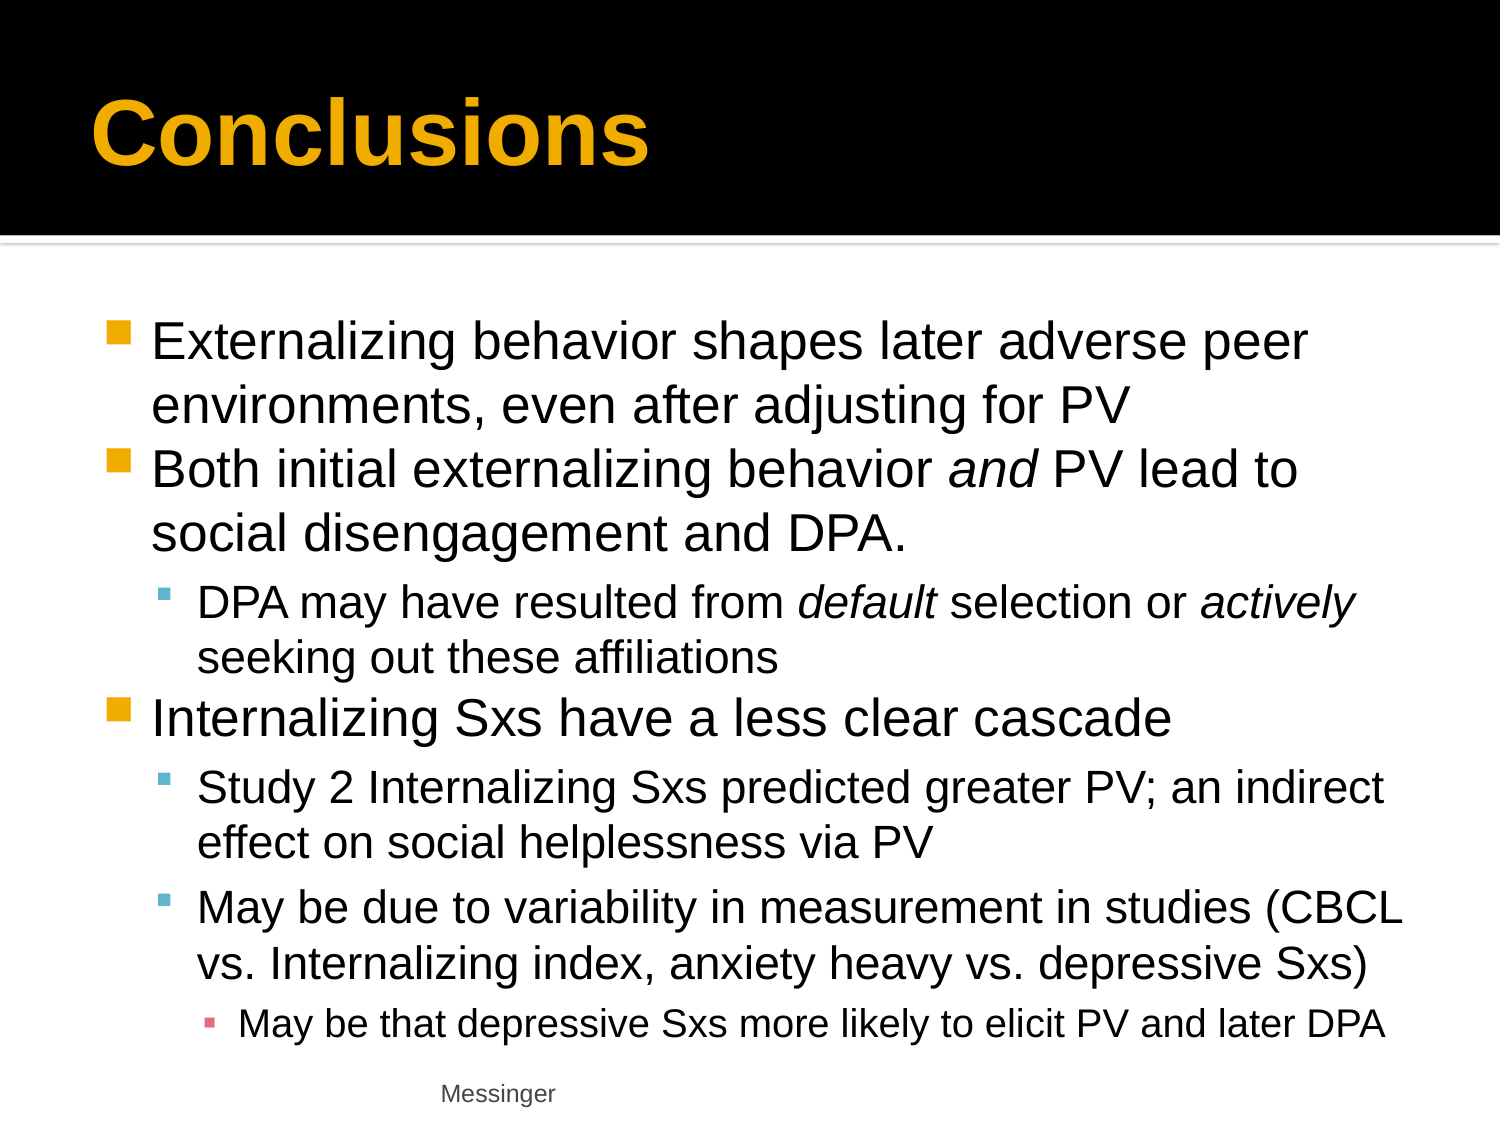

# Conclusions
Externalizing behavior shapes later adverse peer environments, even after adjusting for PV
Both initial externalizing behavior and PV lead to social disengagement and DPA.
DPA may have resulted from default selection or actively seeking out these affiliations
Internalizing Sxs have a less clear cascade
Study 2 Internalizing Sxs predicted greater PV; an indirect effect on social helplessness via PV
May be due to variability in measurement in studies (CBCL vs. Internalizing index, anxiety heavy vs. depressive Sxs)
May be that depressive Sxs more likely to elicit PV and later DPA

Messinger